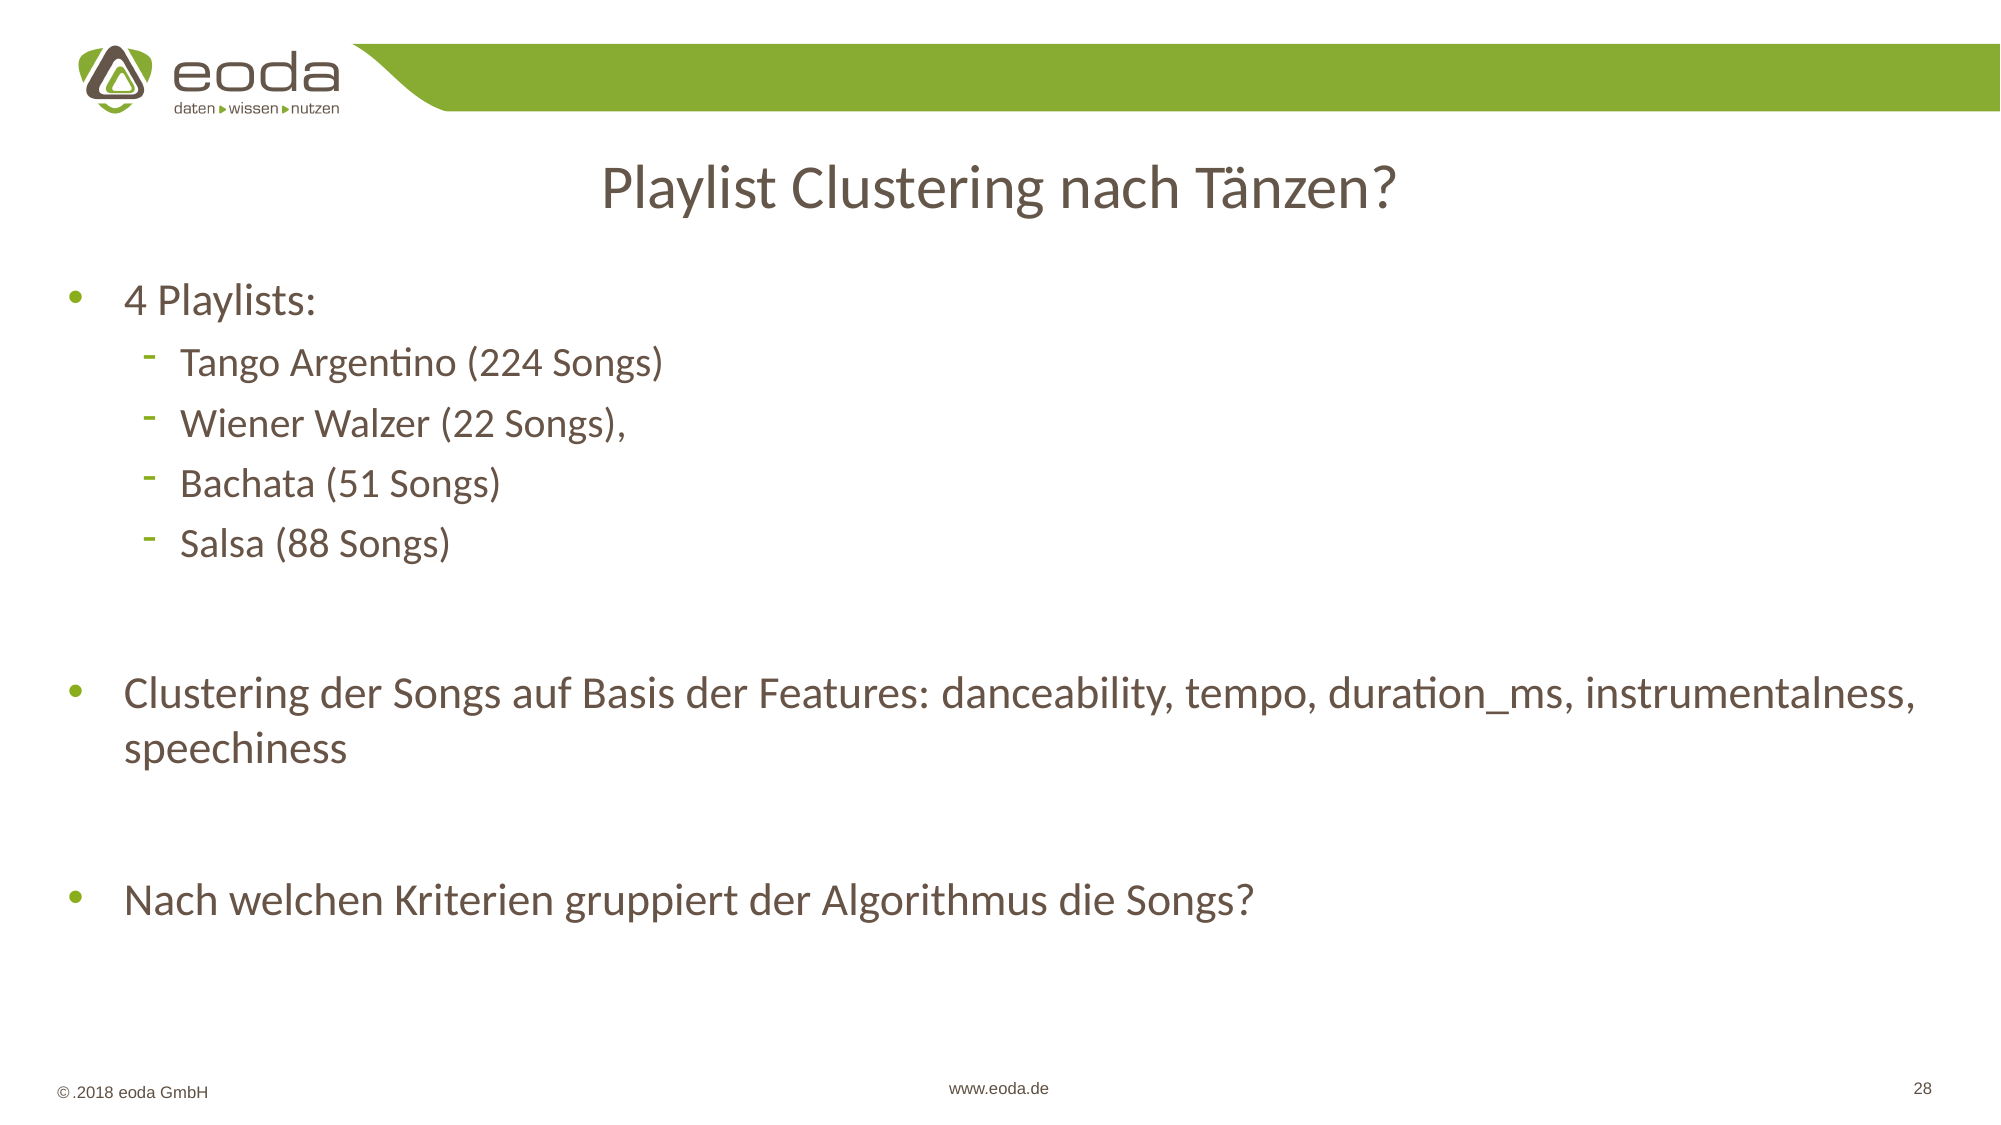

Playlist Clustering nach Tänzen?
4 Playlists:
Tango Argentino (224 Songs)
Wiener Walzer (22 Songs),
Bachata (51 Songs)
Salsa (88 Songs)

Clustering der Songs auf Basis der Features: danceability, tempo, duration_ms, instrumentalness, speechiness

Nach welchen Kriterien gruppiert der Algorithmus die Songs?